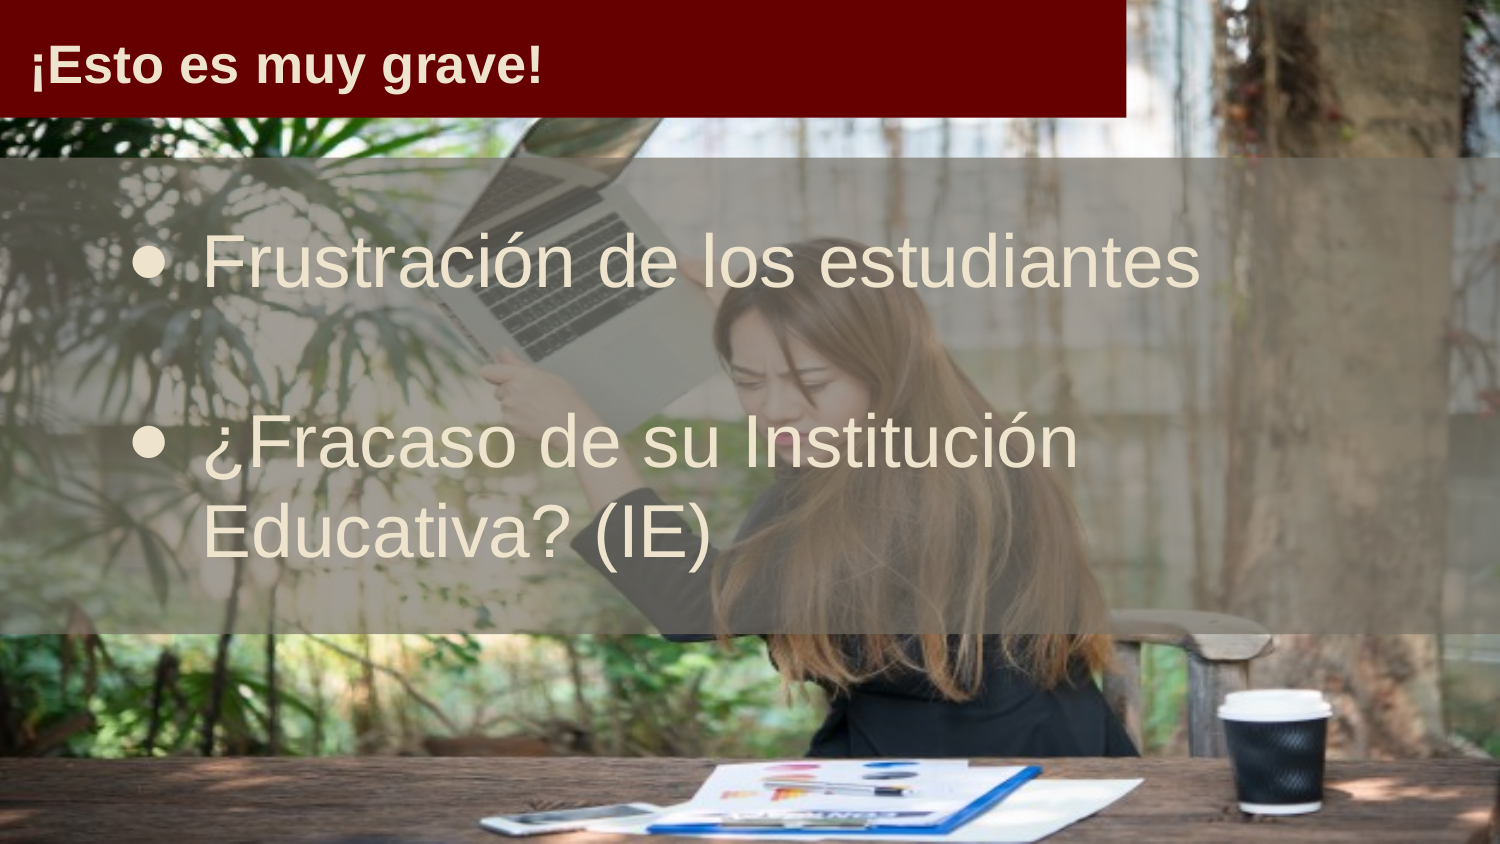

¡Esto es muy grave!

Frustración de los estudiantes

¿Fracaso de su Institución Educativa? (IE)